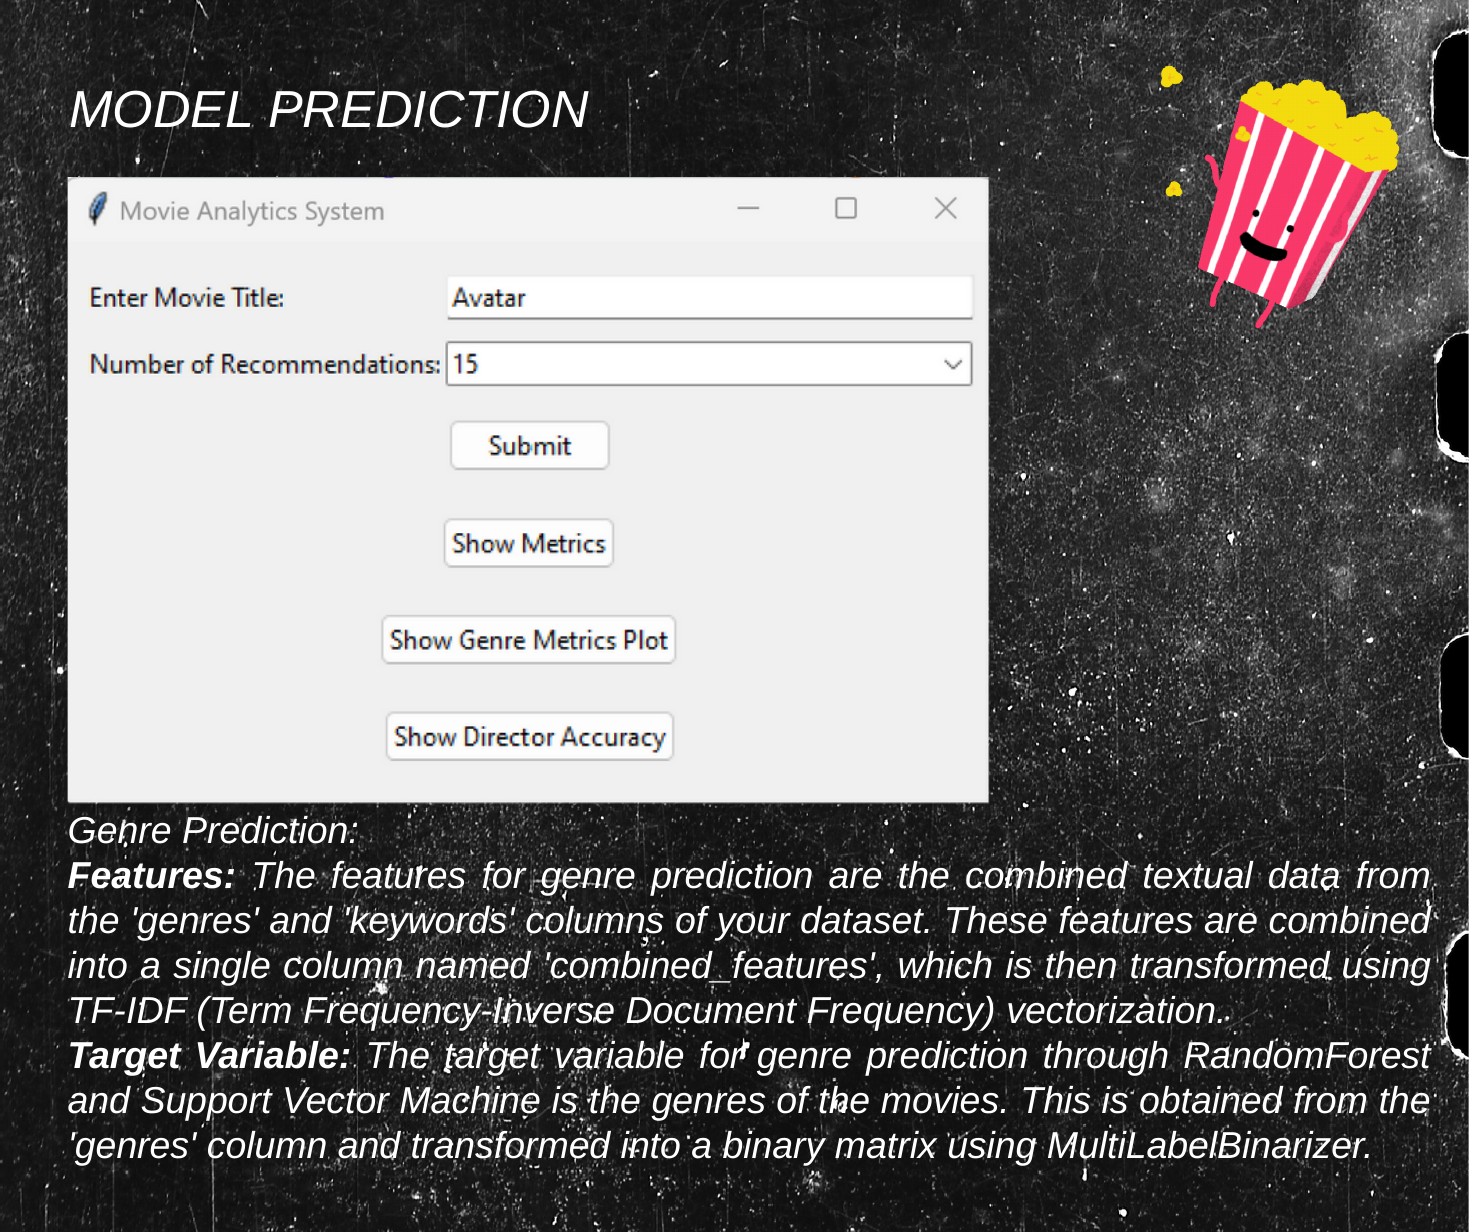

# MODEL PREDICTION

Genre Prediction:
Features: The features for genre prediction are the combined textual data from the 'genres' and 'keywords' columns of your dataset. These features are combined into a single column named 'combined_features', which is then transformed using TF-IDF (Term Frequency-Inverse Document Frequency) vectorization.
Target Variable: The target variable for genre prediction through RandomForest and Support Vector Machine is the genres of the movies. This is obtained from the 'genres' column and transformed into a binary matrix using MultiLabelBinarizer.